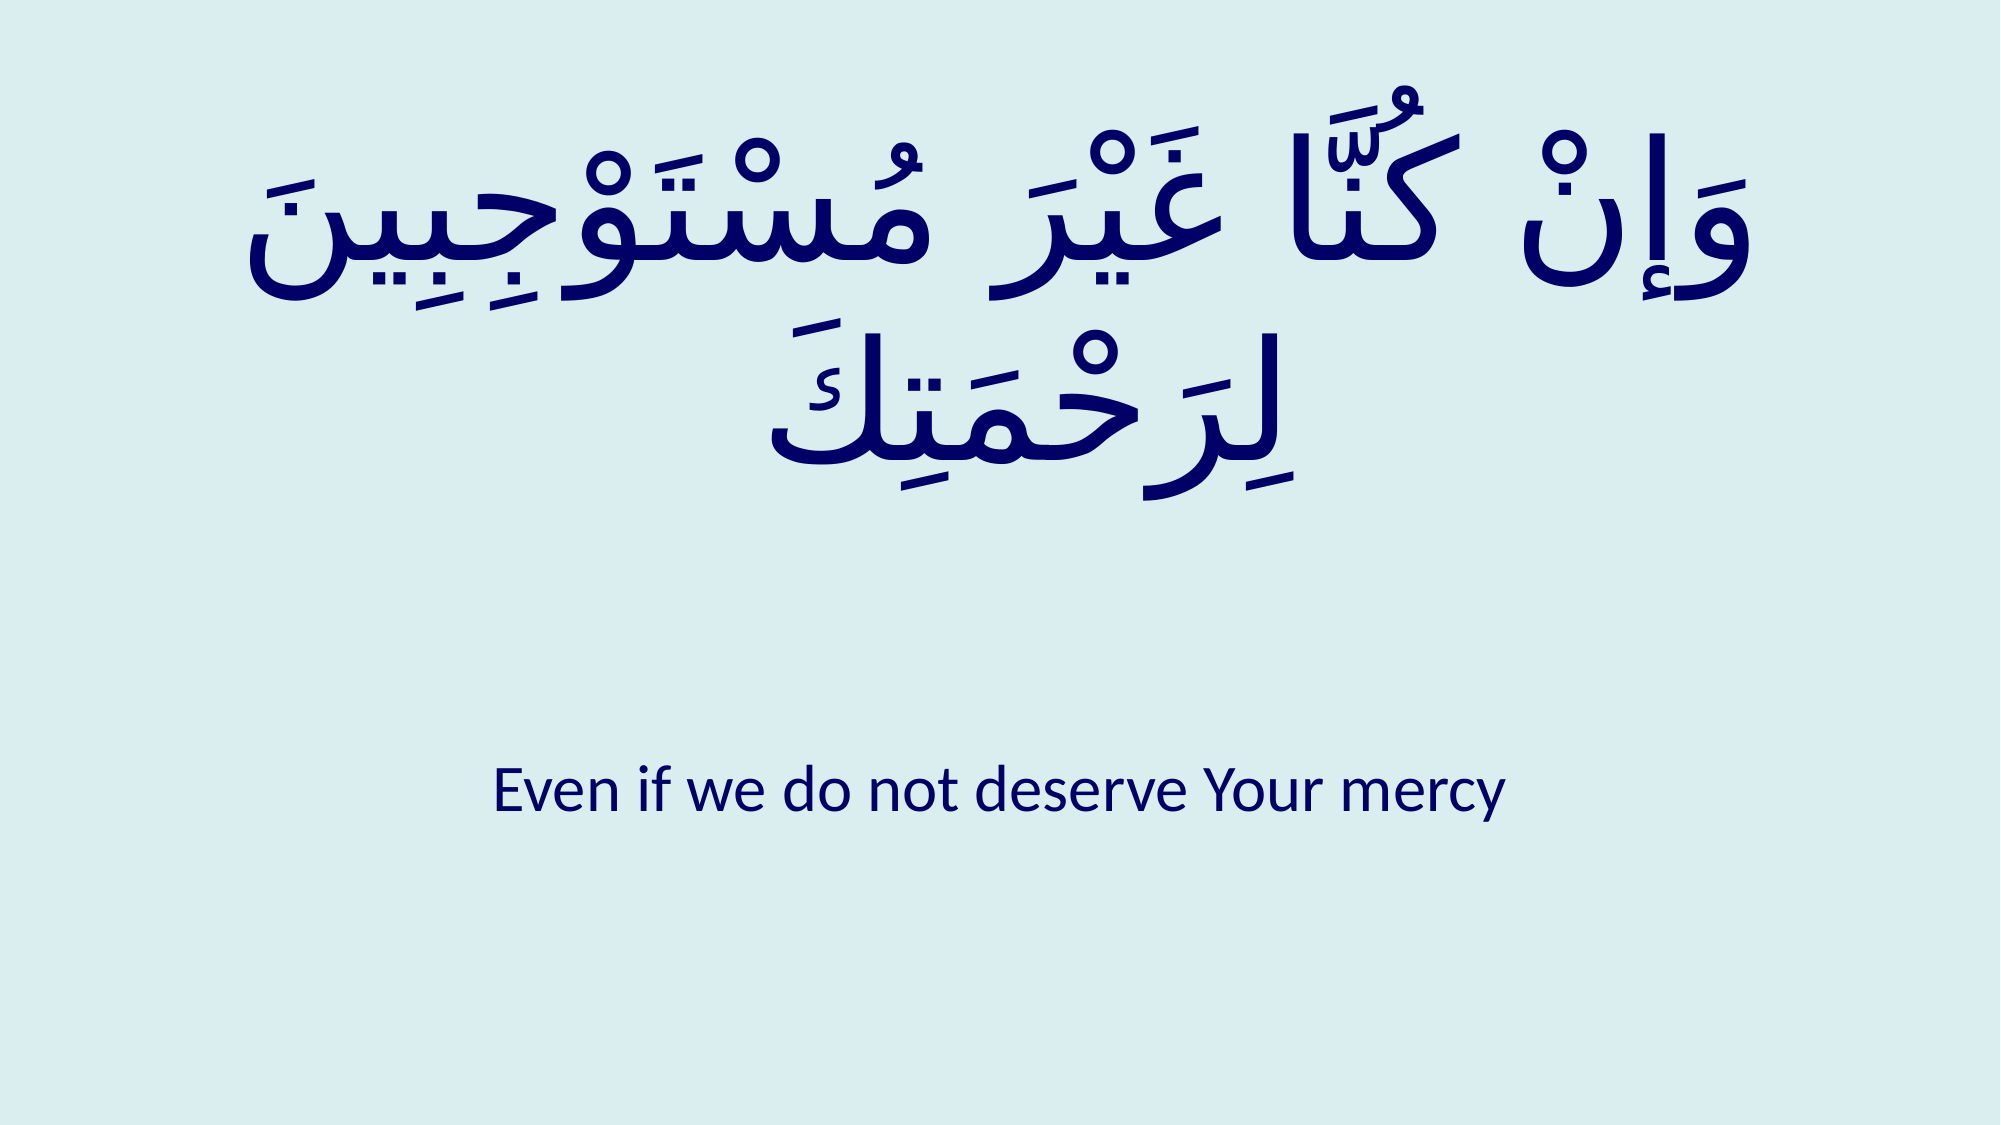

# وَإنْ كُنَّا غَيْرَ مُسْتَوْجِبِينَ لِرَحْمَتِكَ
Even if we do not deserve Your mercy